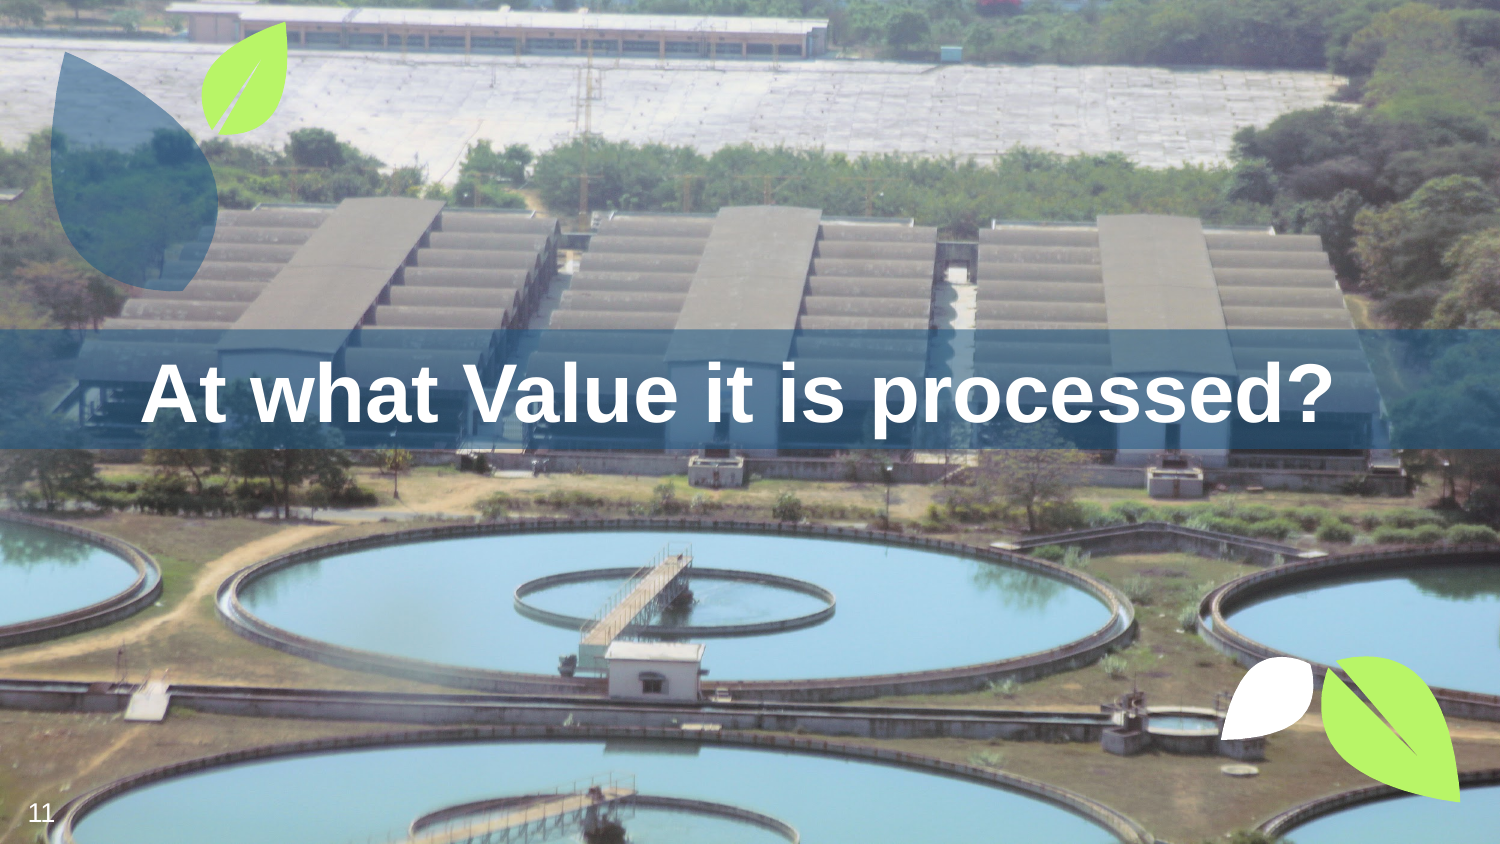

At what Value it is processed?
11